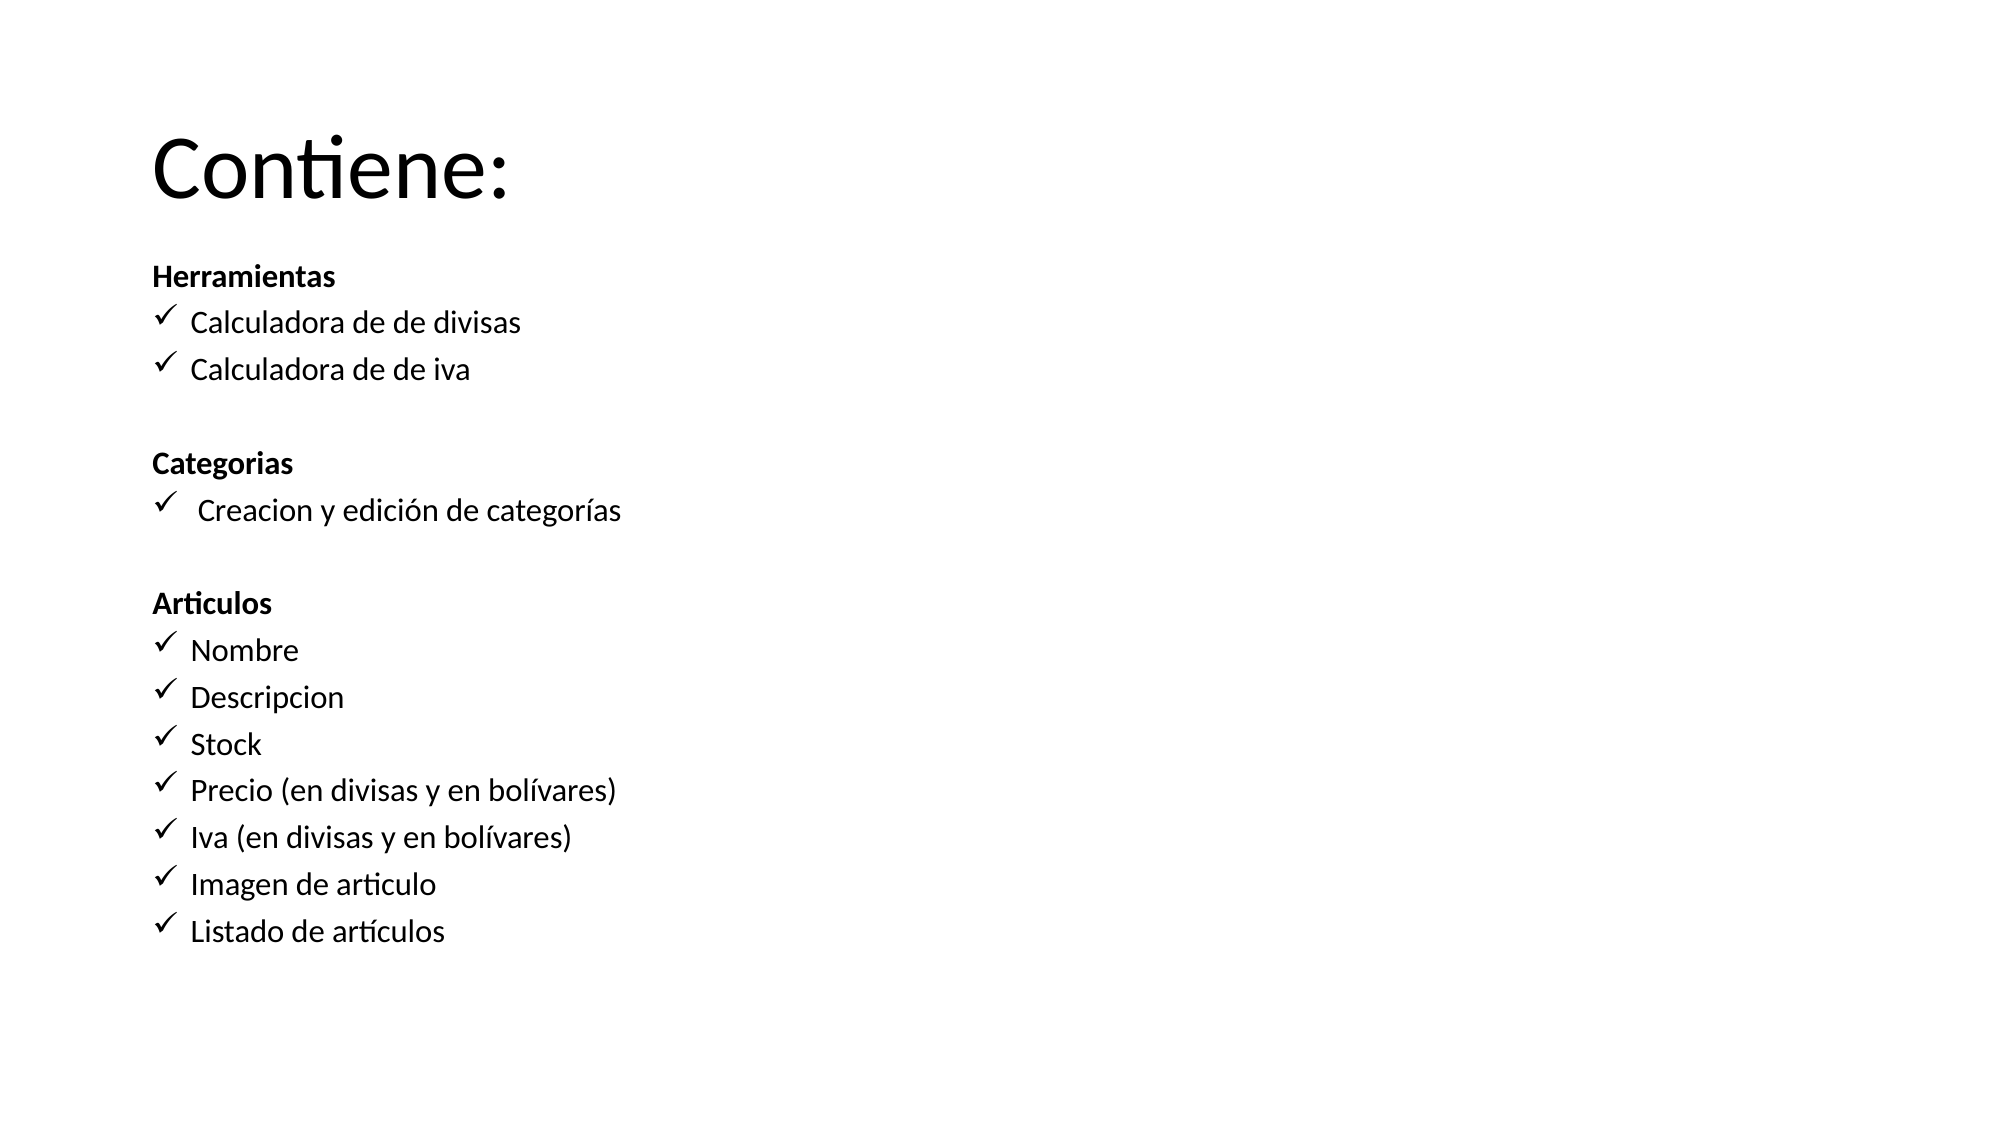

# Contiene:
Herramientas
Calculadora de de divisas
Calculadora de de iva

Categorias
 Creacion y edición de categorías

Articulos
Nombre
Descripcion
Stock
Precio (en divisas y en bolívares)
Iva (en divisas y en bolívares)
Imagen de articulo
Listado de artículos